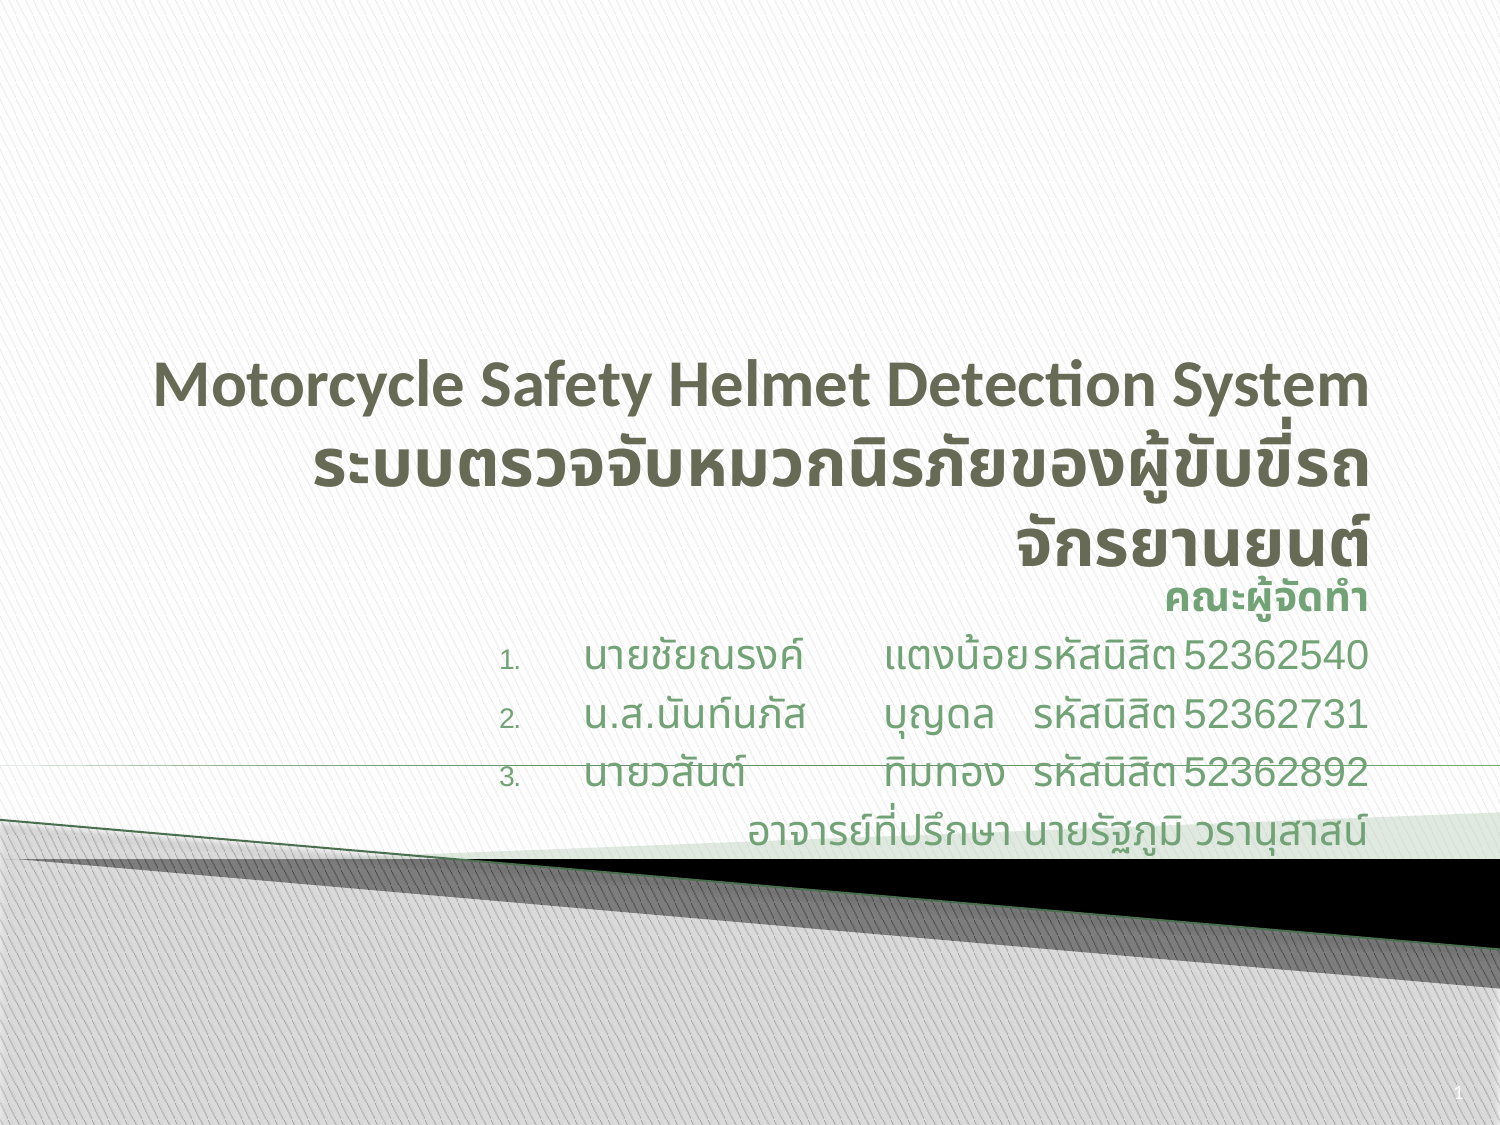

# Motorcycle Safety Helmet Detection System ระบบตรวจจับหมวกนิรภัยของผู้ขับขี่รถจักรยานยนต์
คณะผู้จัดทำ
นายชัยณรงค์	แตงน้อย	รหัสนิสิต	52362540
น.ส.นันท์นภัส	บุญดล	รหัสนิสิต	52362731
นายวสันต์	ทิมทอง	รหัสนิสิต	52362892
อาจารย์ที่ปรึกษา นายรัฐภูมิ วรานุสาสน์
1